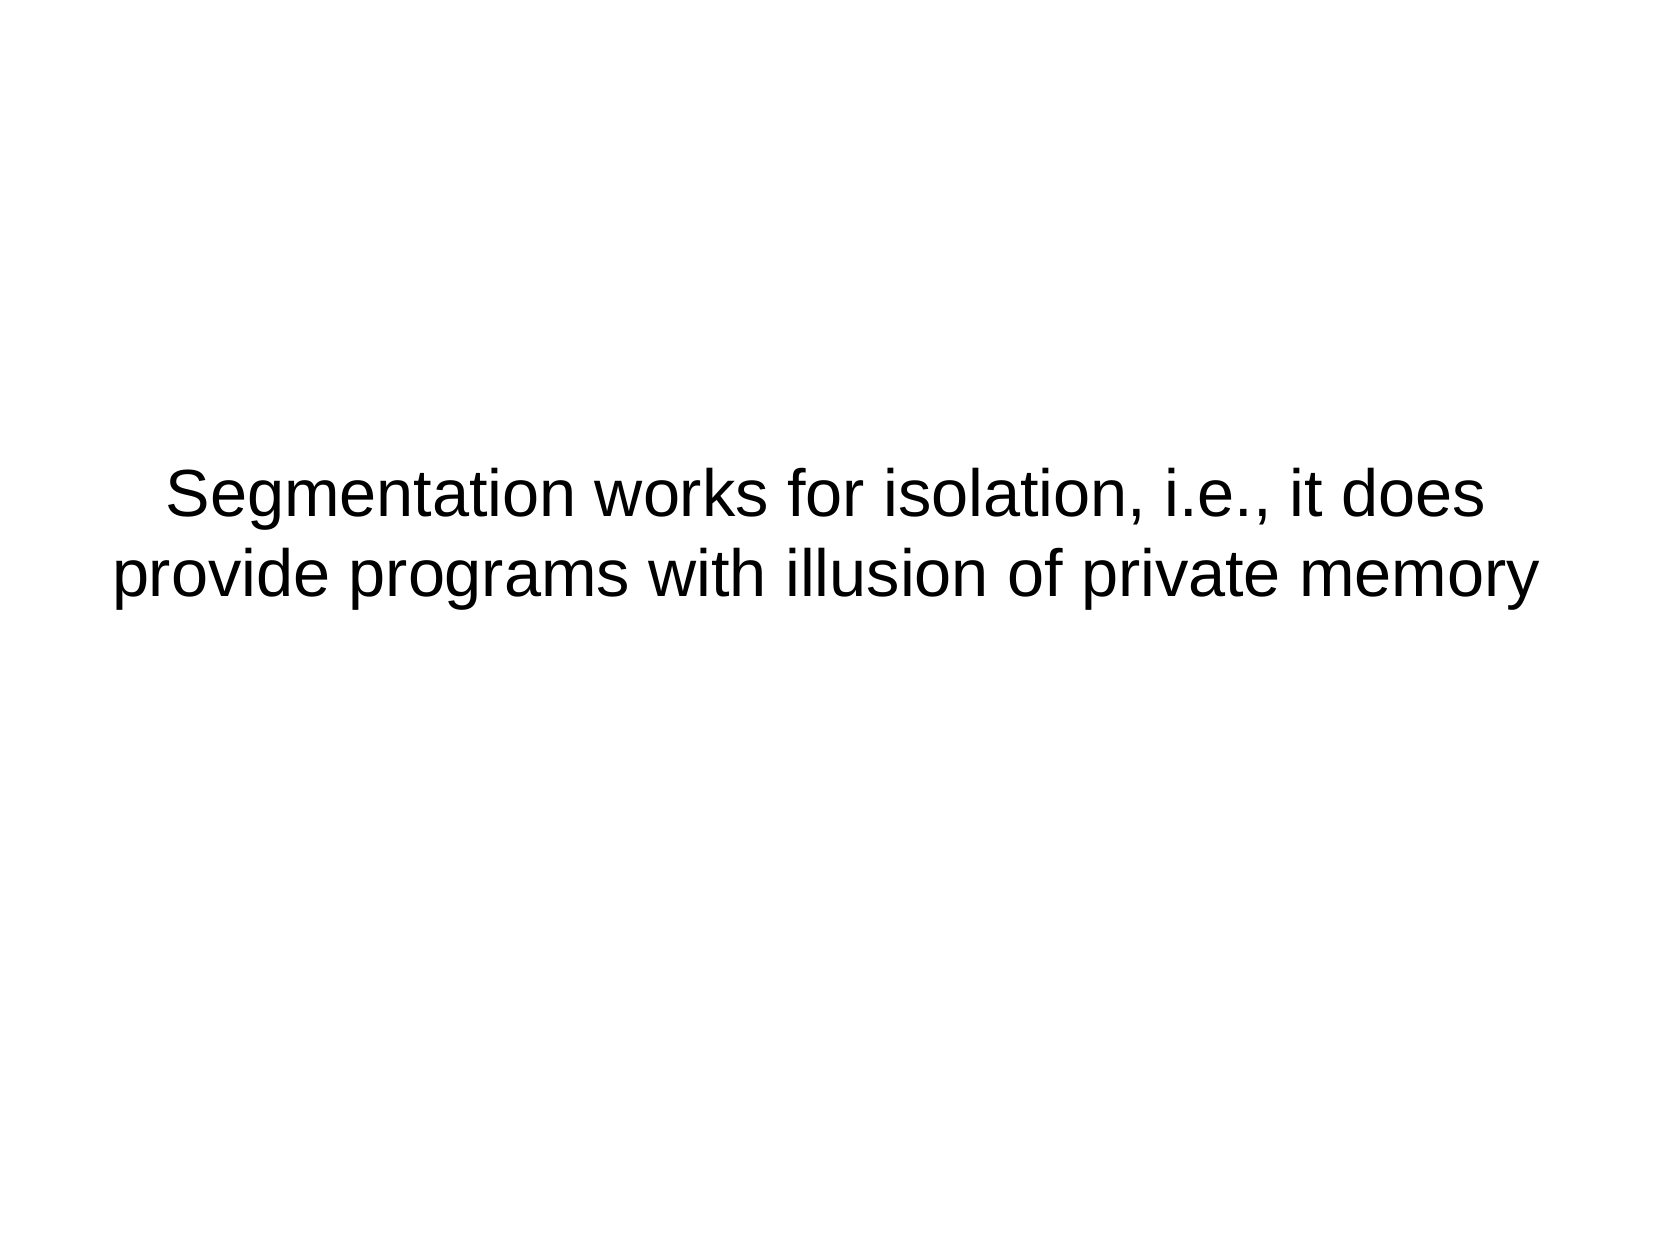

Segmentation works for isolation, i.e., it does provide programs with illusion of private memory